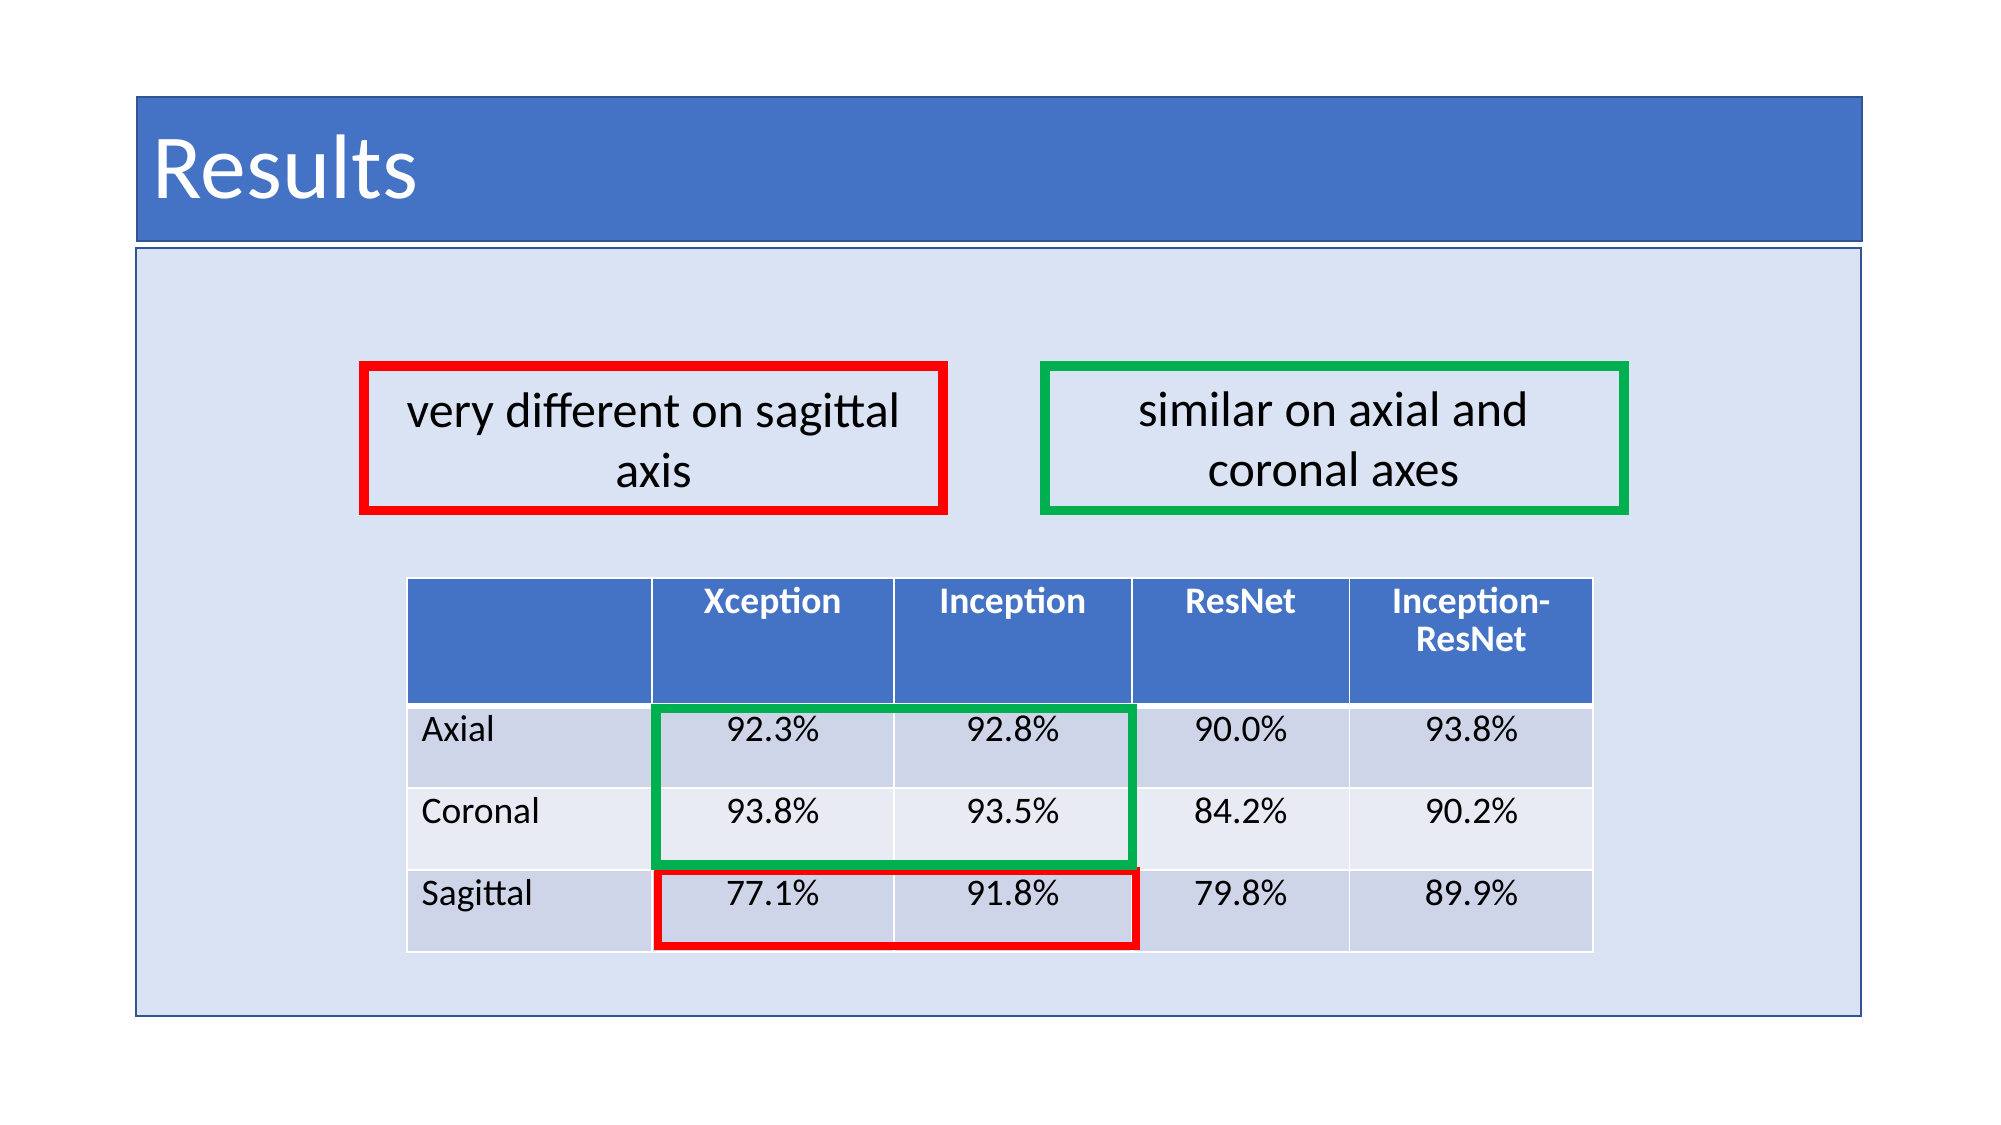

# Results

similar on axial and coronal axes
very different on sagittal axis

|  | Xception | Inception | ResNet | Inception-ResNet |
| --- | --- | --- | --- | --- |
| Axial | 92.3% | 92.8% | 90.0% | 93.8% |
| Coronal | 93.8% | 93.5% | 84.2% | 90.2% |
| Sagittal | 77.1% | 91.8% | 79.8% | 89.9% |